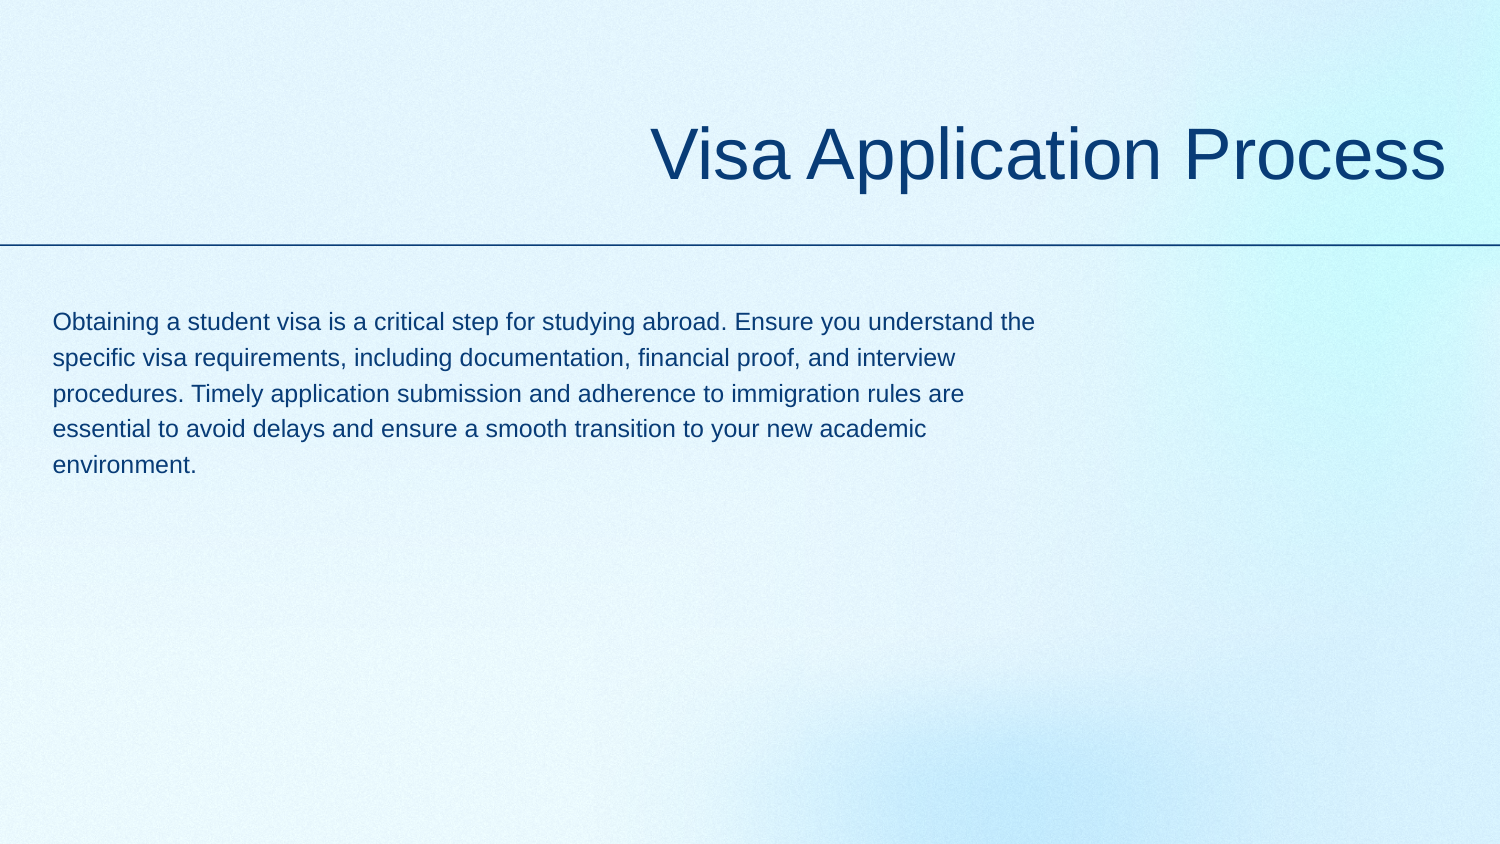

# Visa Application Process
Obtaining a student visa is a critical step for studying abroad. Ensure you understand the specific visa requirements, including documentation, financial proof, and interview procedures. Timely application submission and adherence to immigration rules are essential to avoid delays and ensure a smooth transition to your new academic environment.